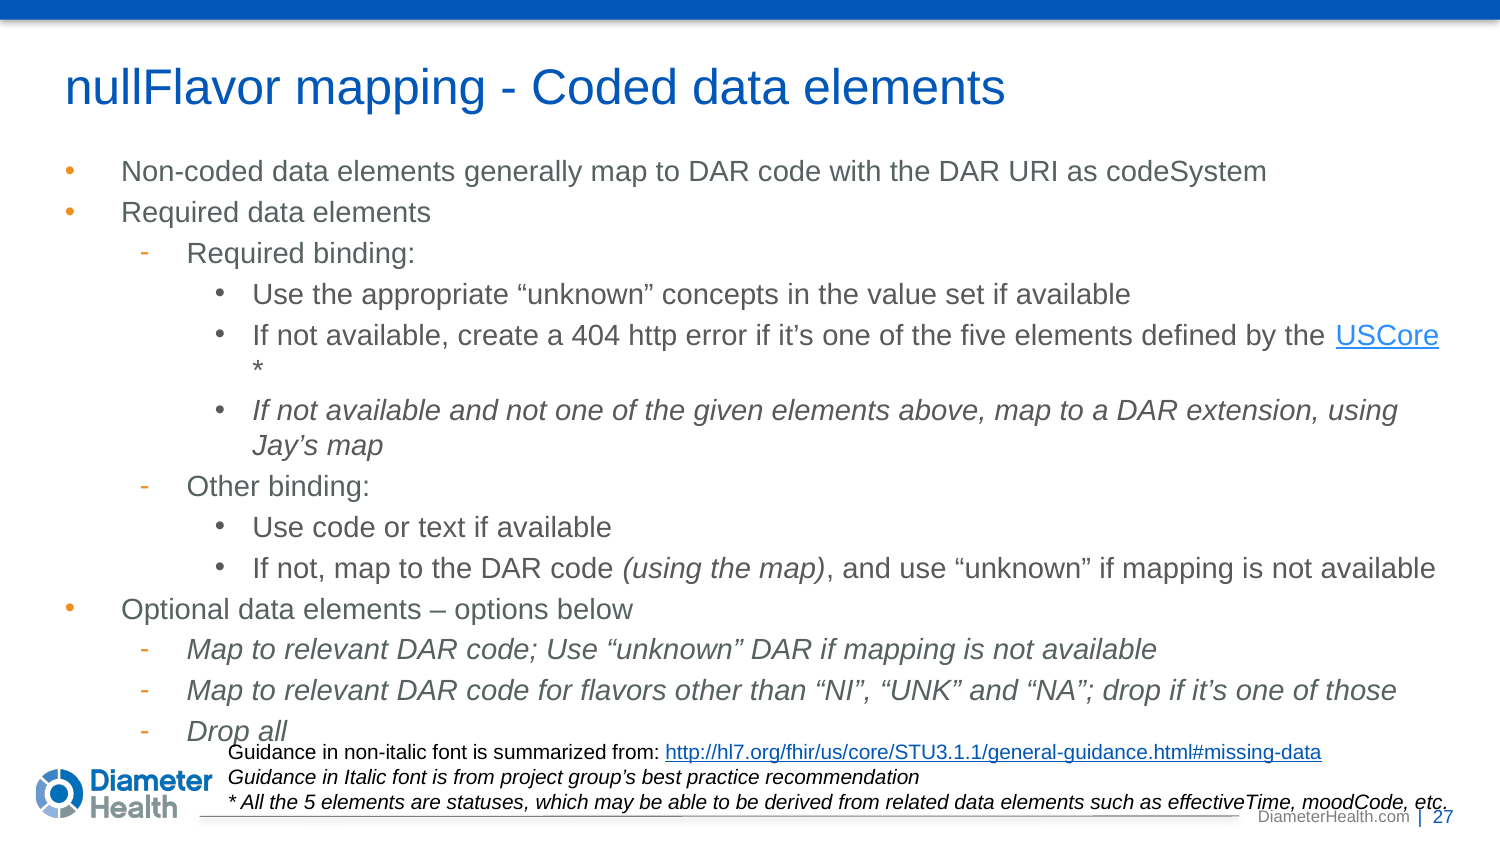

nullFlavor mapping - Coded data elements

Non-coded data elements generally map to DAR code with the DAR URI as codeSystem
Required data elements
Required binding:
Use the appropriate “unknown” concepts in the value set if available
If not available, create a 404 http error if it’s one of the five elements defined by the USCore*
If not available and not one of the given elements above, map to a DAR extension, using Jay’s map
Other binding:
Use code or text if available
If not, map to the DAR code (using the map), and use “unknown” if mapping is not available
Optional data elements – options below
Map to relevant DAR code; Use “unknown” DAR if mapping is not available
Map to relevant DAR code for flavors other than “NI”, “UNK” and “NA”; drop if it’s one of those
Drop all

Guidance in non-italic font is summarized from: http://hl7.org/fhir/us/core/STU3.1.1/general-guidance.html#missing-data
Guidance in Italic font is from project group’s best practice recommendation
* All the 5 elements are statuses, which may be able to be derived from related data elements such as effectiveTime, moodCode, etc.